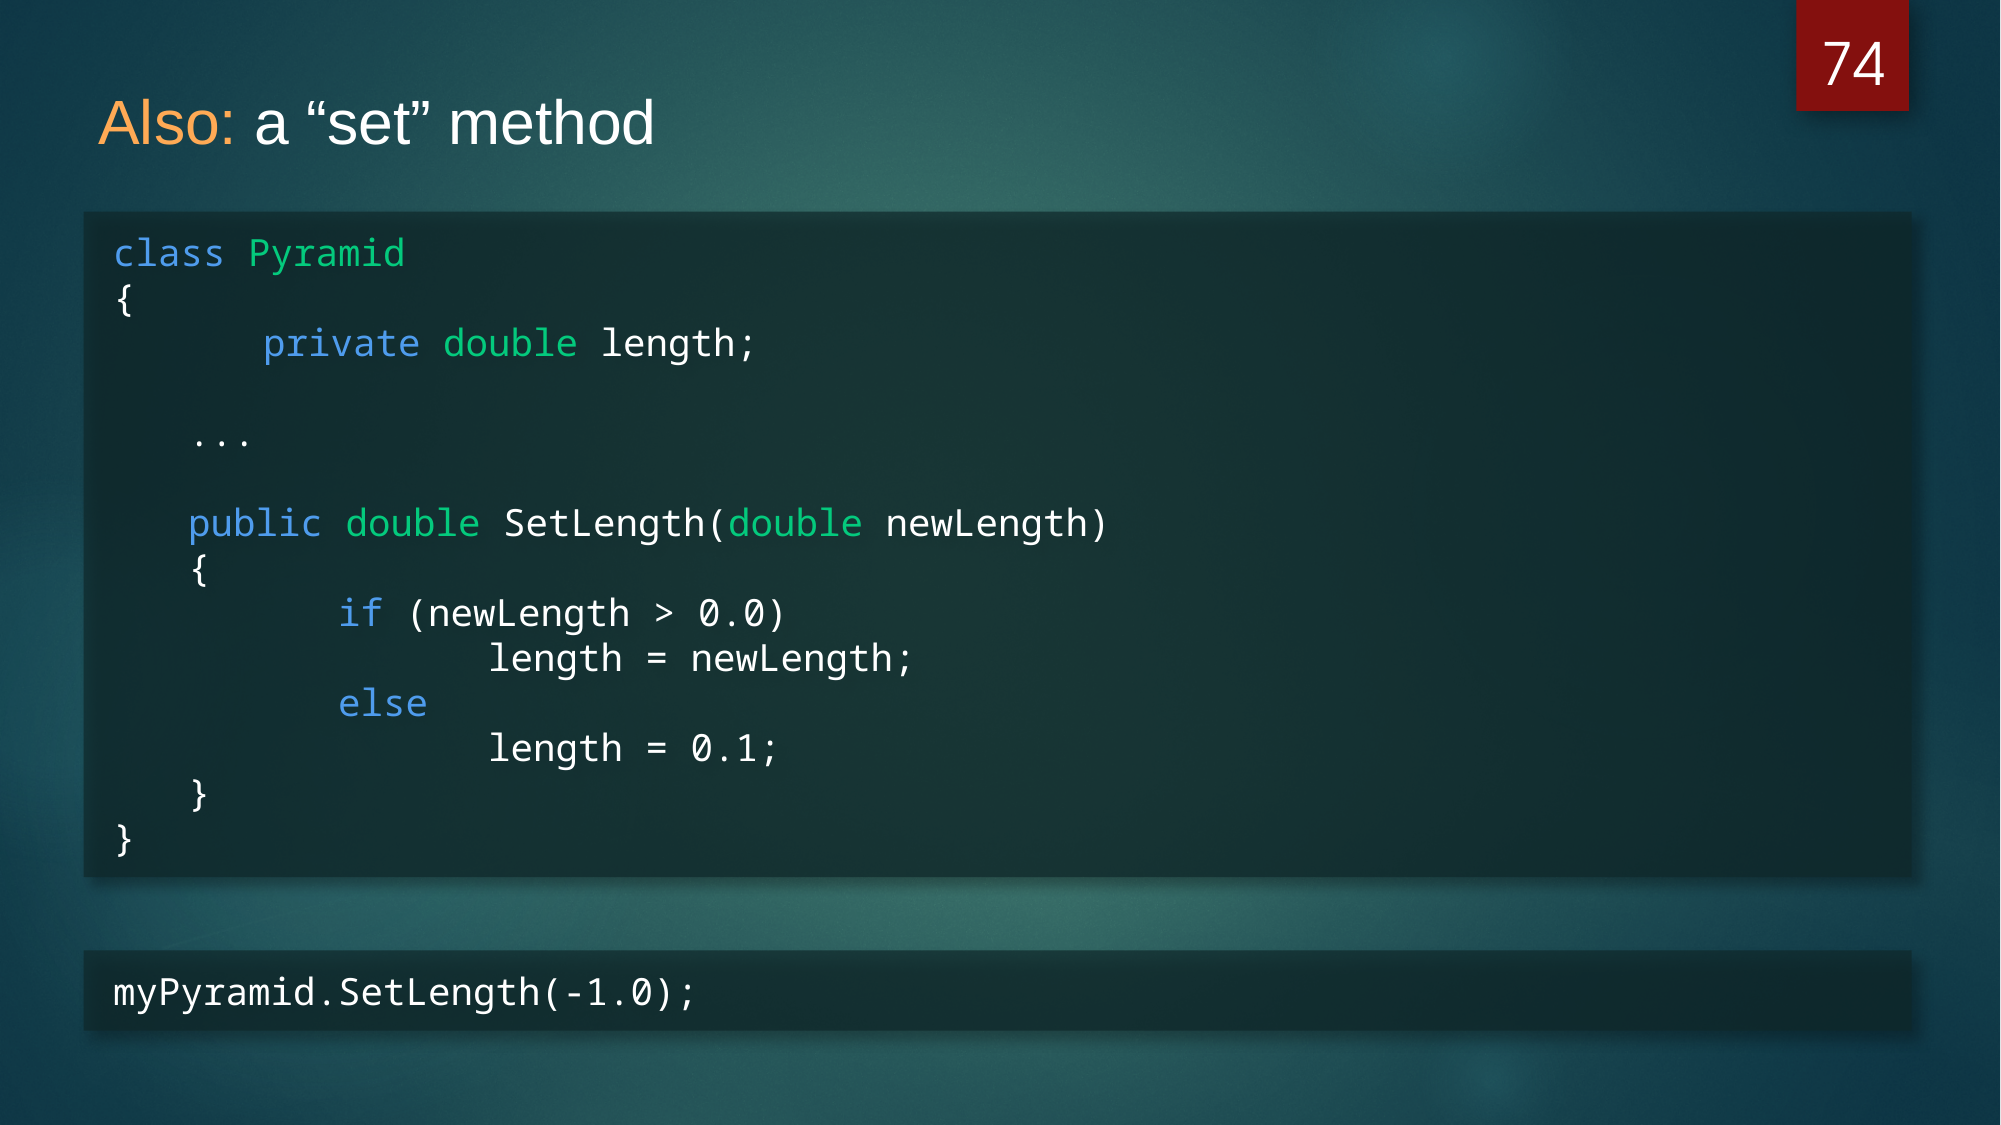

74
Also: a “set” method

class Pyramid
{
	private double length;

...

public double SetLength(double newLength)
{
	if (newLength > 0.0)
		length = newLength;
	else
		length = 0.1;
}
}
myPyramid.SetLength(-1.0);